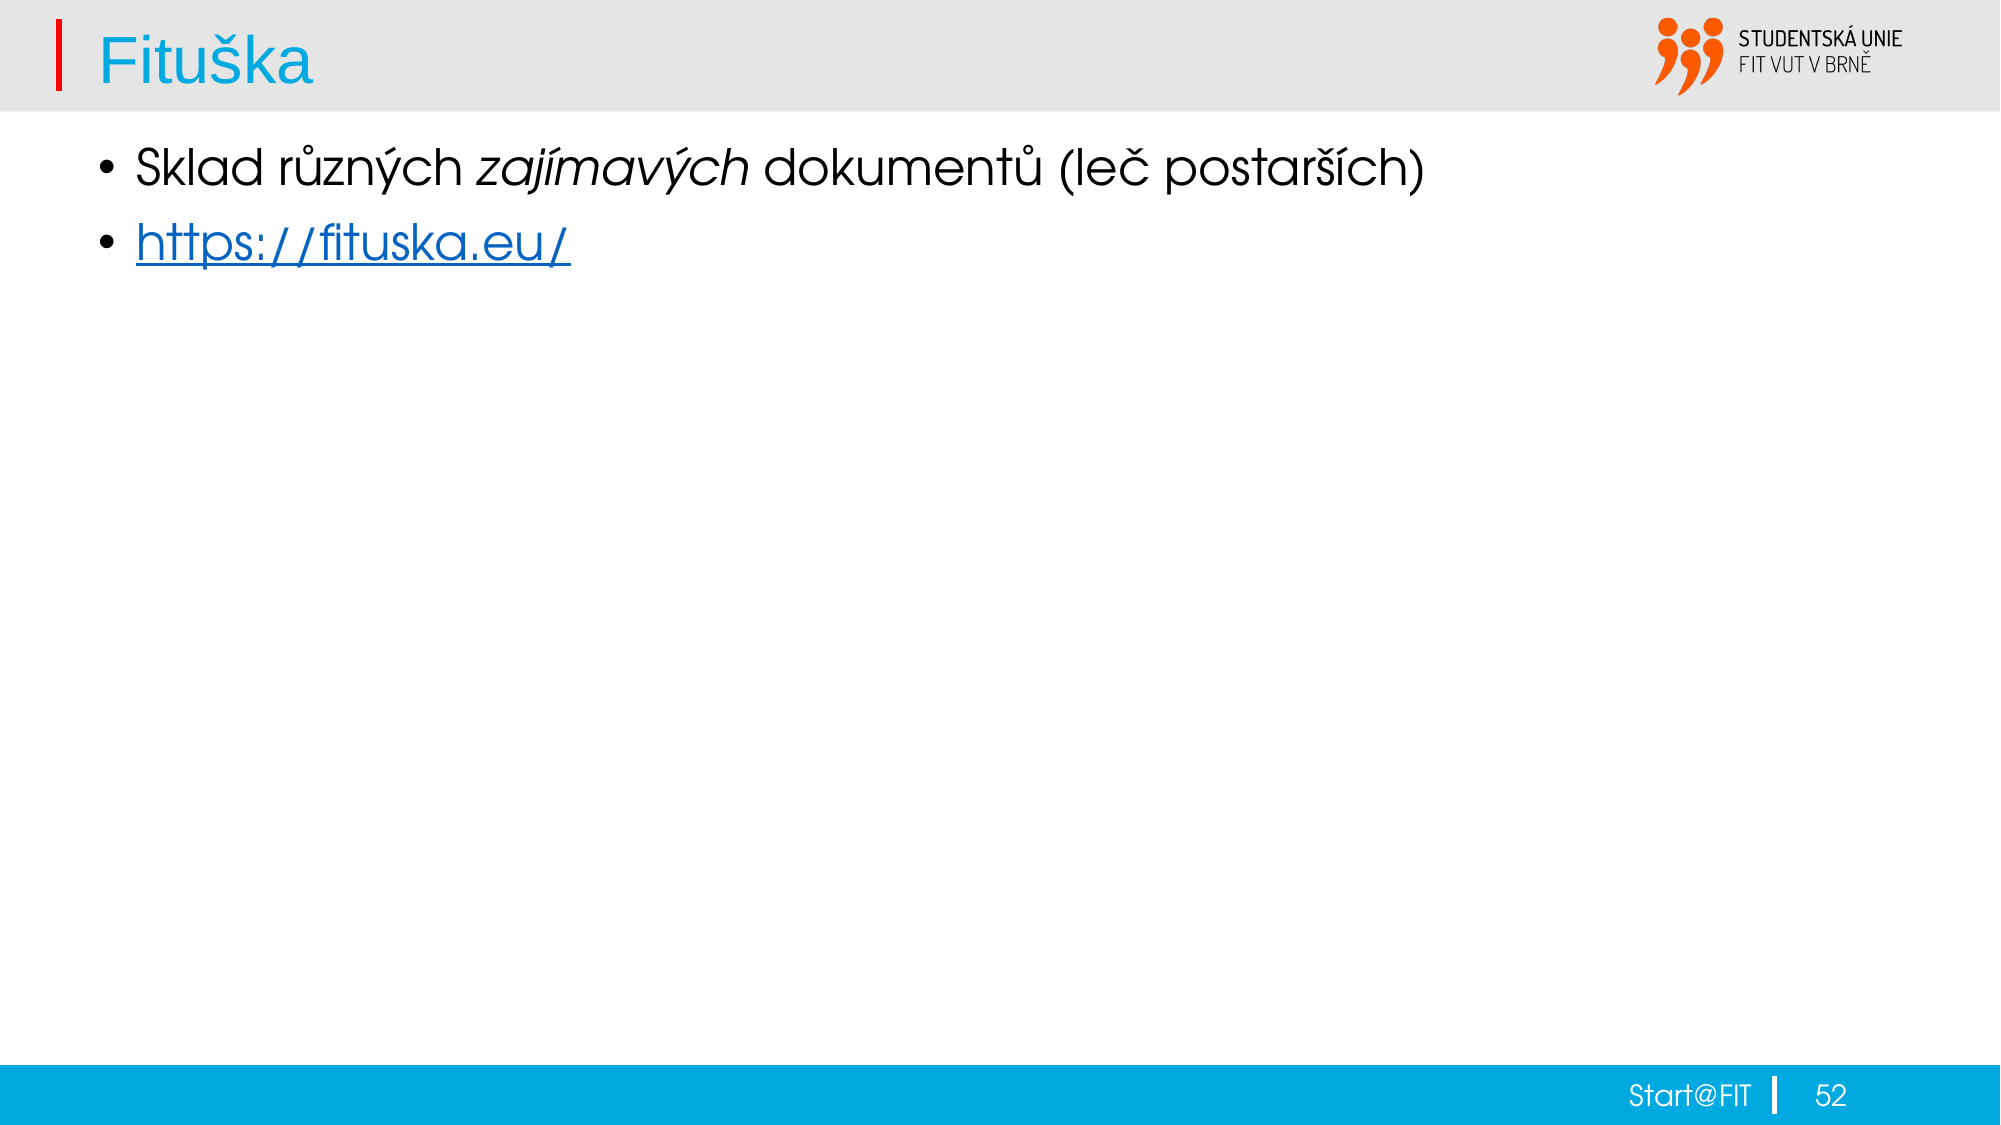

# Fituška
Sklad různých zajímavých dokumentů (leč postarších)
https://fituska.eu/
Start@FIT
52